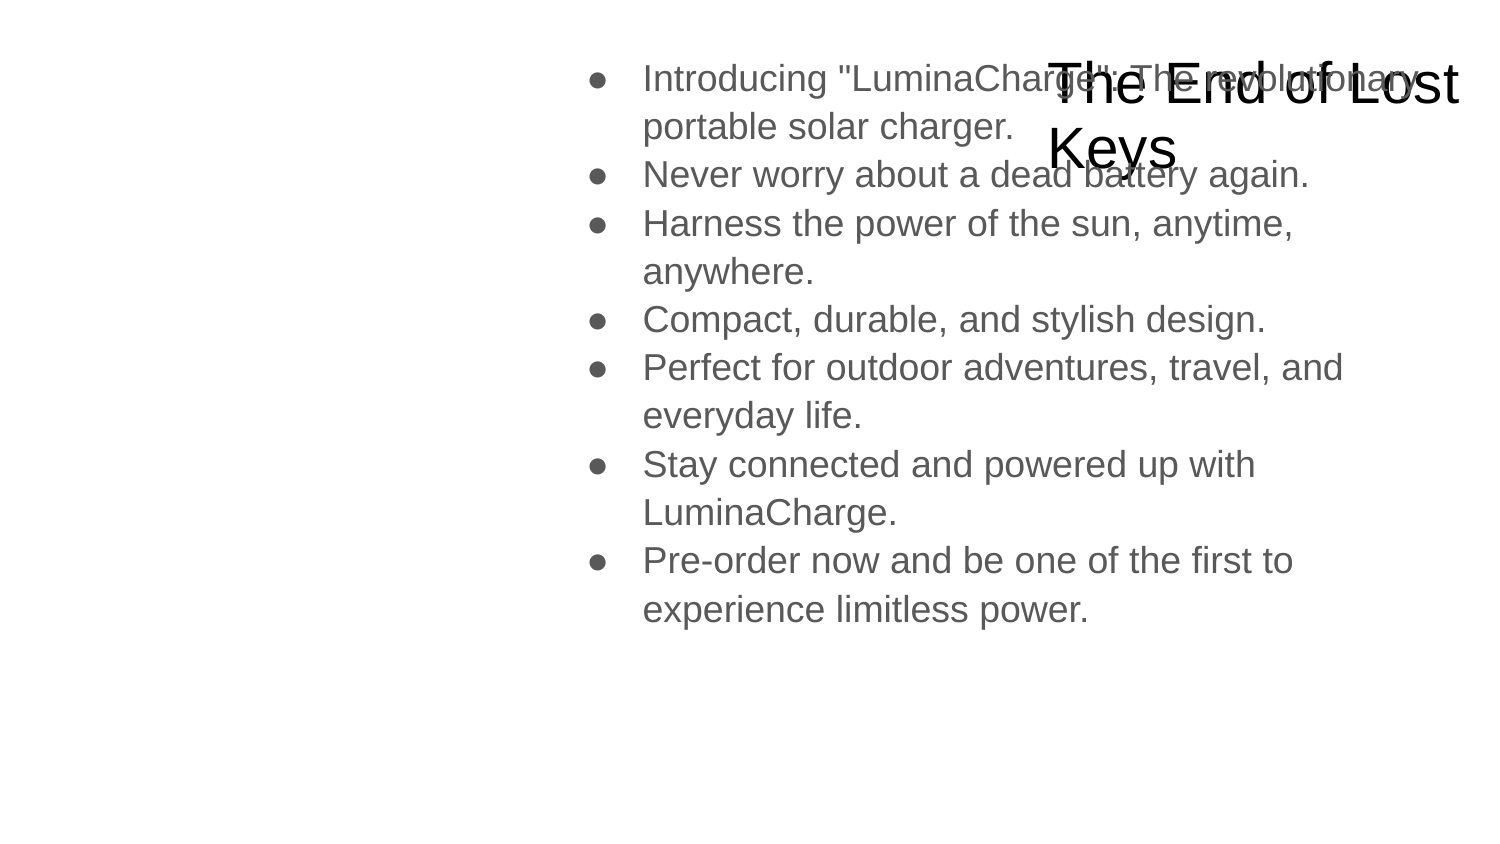

Introducing "LuminaCharge": The revolutionary portable solar charger.
Never worry about a dead battery again.
Harness the power of the sun, anytime, anywhere.
Compact, durable, and stylish design.
Perfect for outdoor adventures, travel, and everyday life.
Stay connected and powered up with LuminaCharge.
Pre-order now and be one of the first to experience limitless power.
# The End of Lost Keys